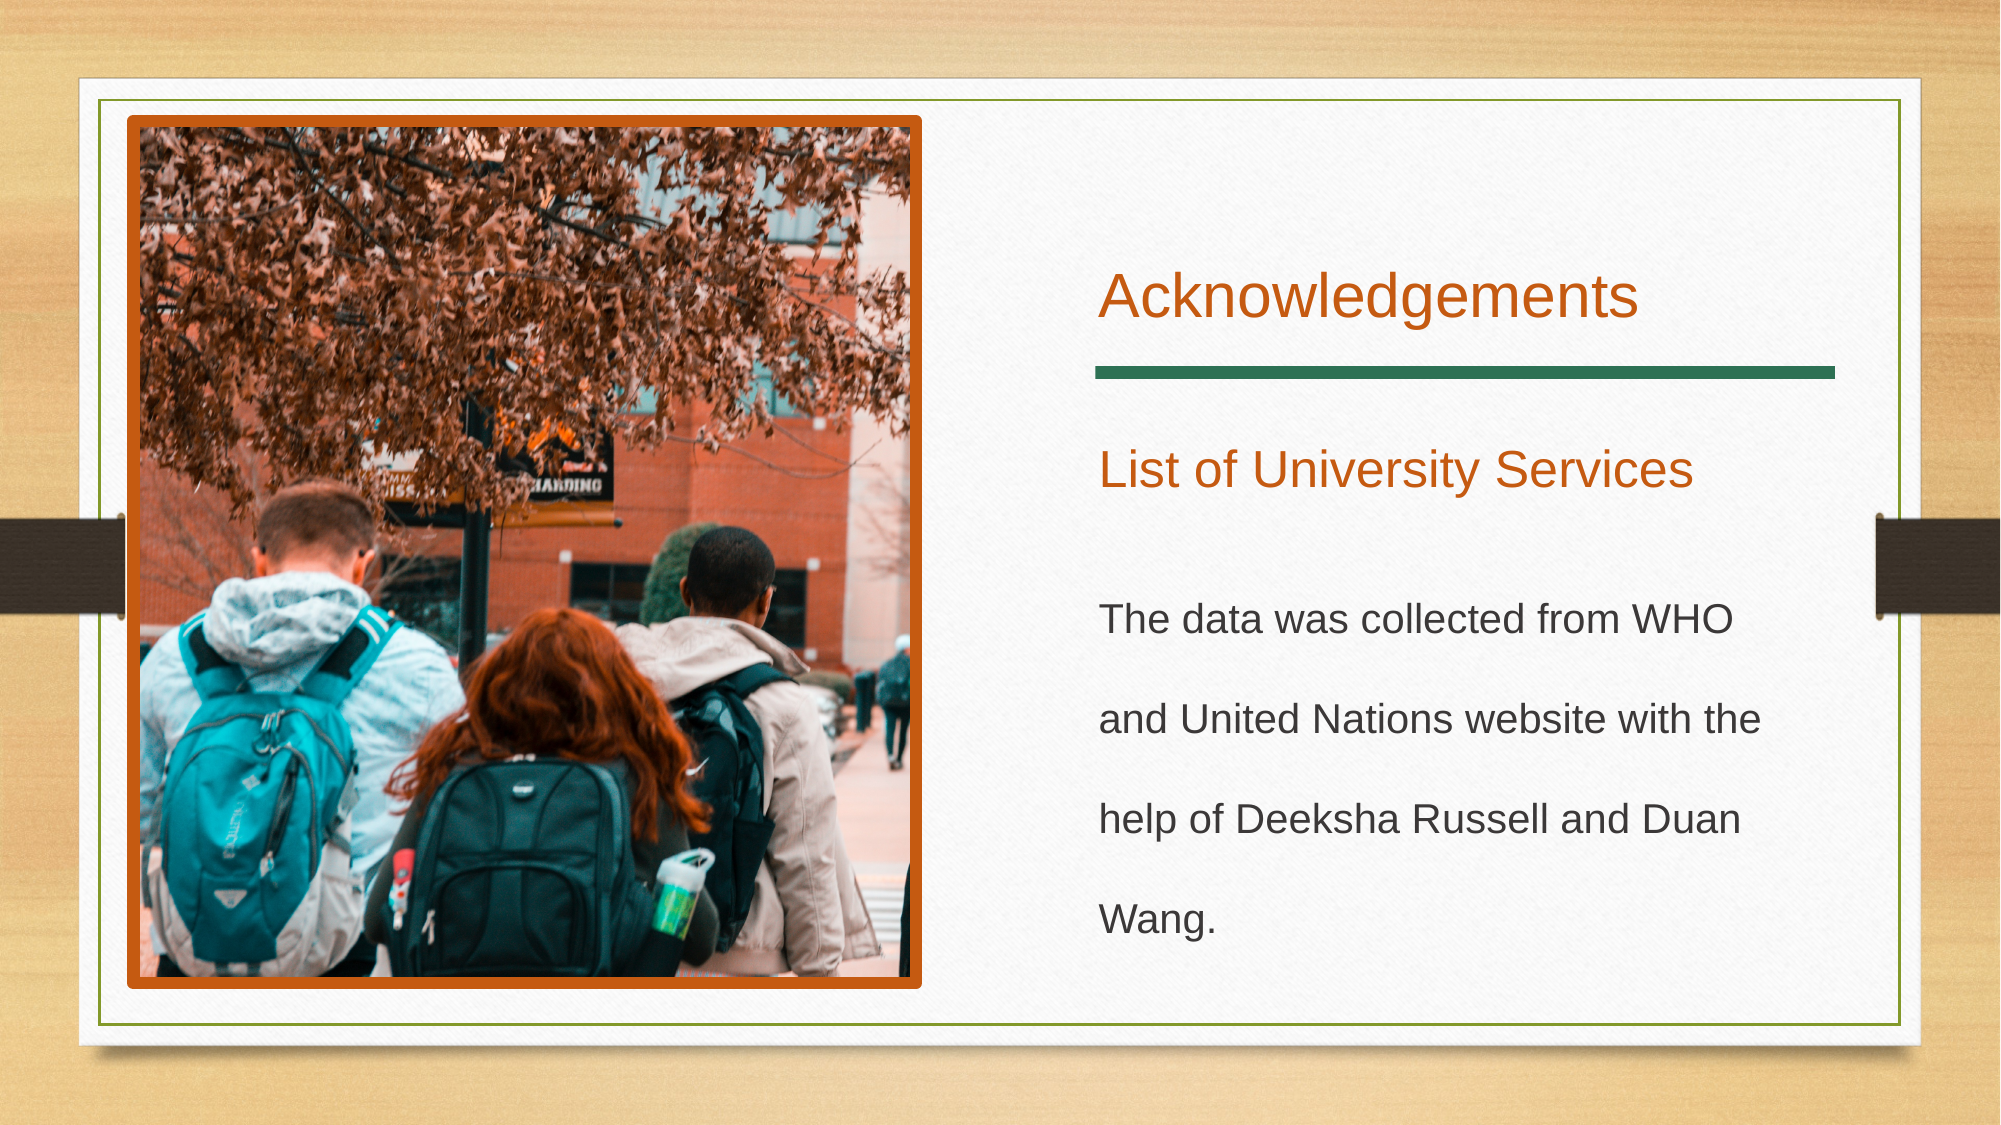

Acknowledgements

List of University Services
The data was collected from WHO and United Nations website with the help of Deeksha Russell and Duan Wang.